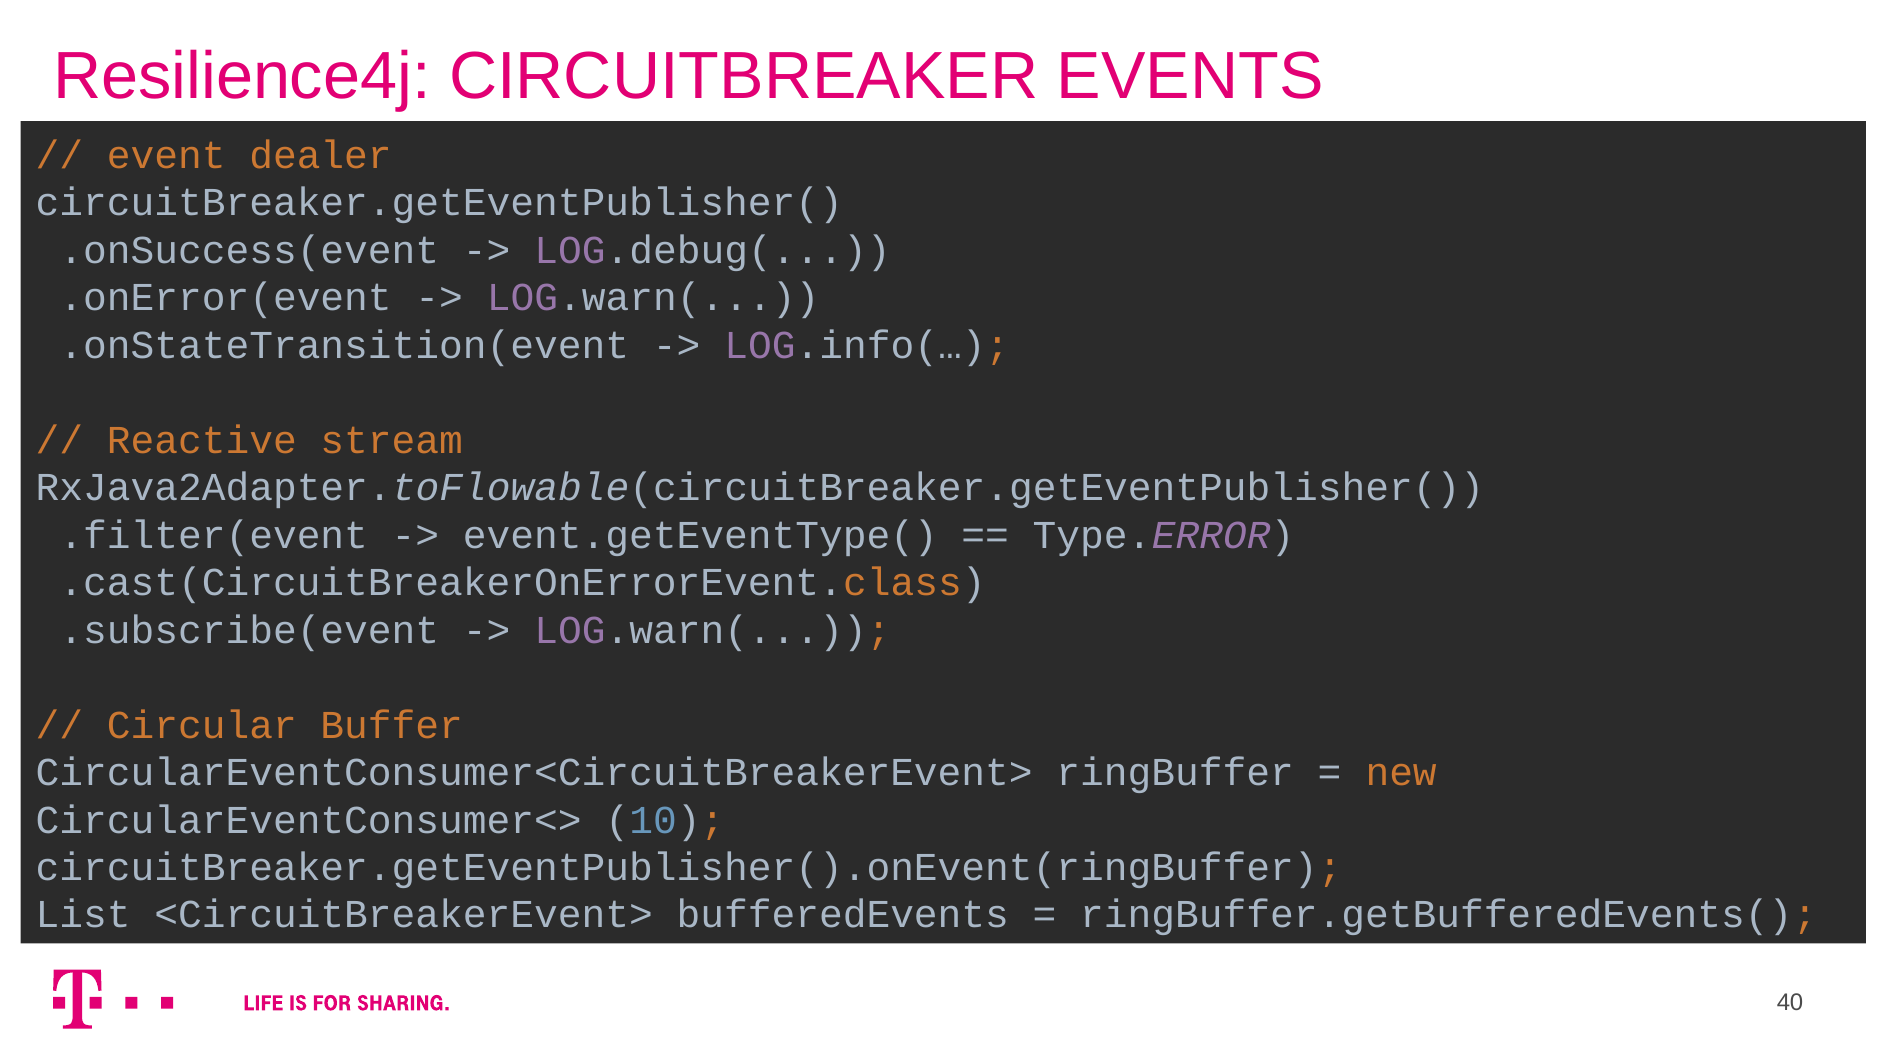

# Resilience4j: CIRCUITBREAKER EVENTS
// event dealer
circuitBreaker.getEventPublisher()
 .onSuccess(event -> LOG.debug(...))
 .onError(event -> LOG.warn(...))
 .onStateTransition(event -> LOG.info(…);
// Reactive stream
RxJava2Adapter.toFlowable(circuitBreaker.getEventPublisher())
 .filter(event -> event.getEventType() == Type.ERROR)
 .cast(CircuitBreakerOnErrorEvent.class)
 .subscribe(event -> LOG.warn(...));

// Circular Buffer
CircularEventConsumer<CircuitBreakerEvent> ringBuffer = new CircularEventConsumer<> (10);
circuitBreaker.getEventPublisher().onEvent(ringBuffer);
List <CircuitBreakerEvent> bufferedEvents = ringBuffer.getBufferedEvents();
40